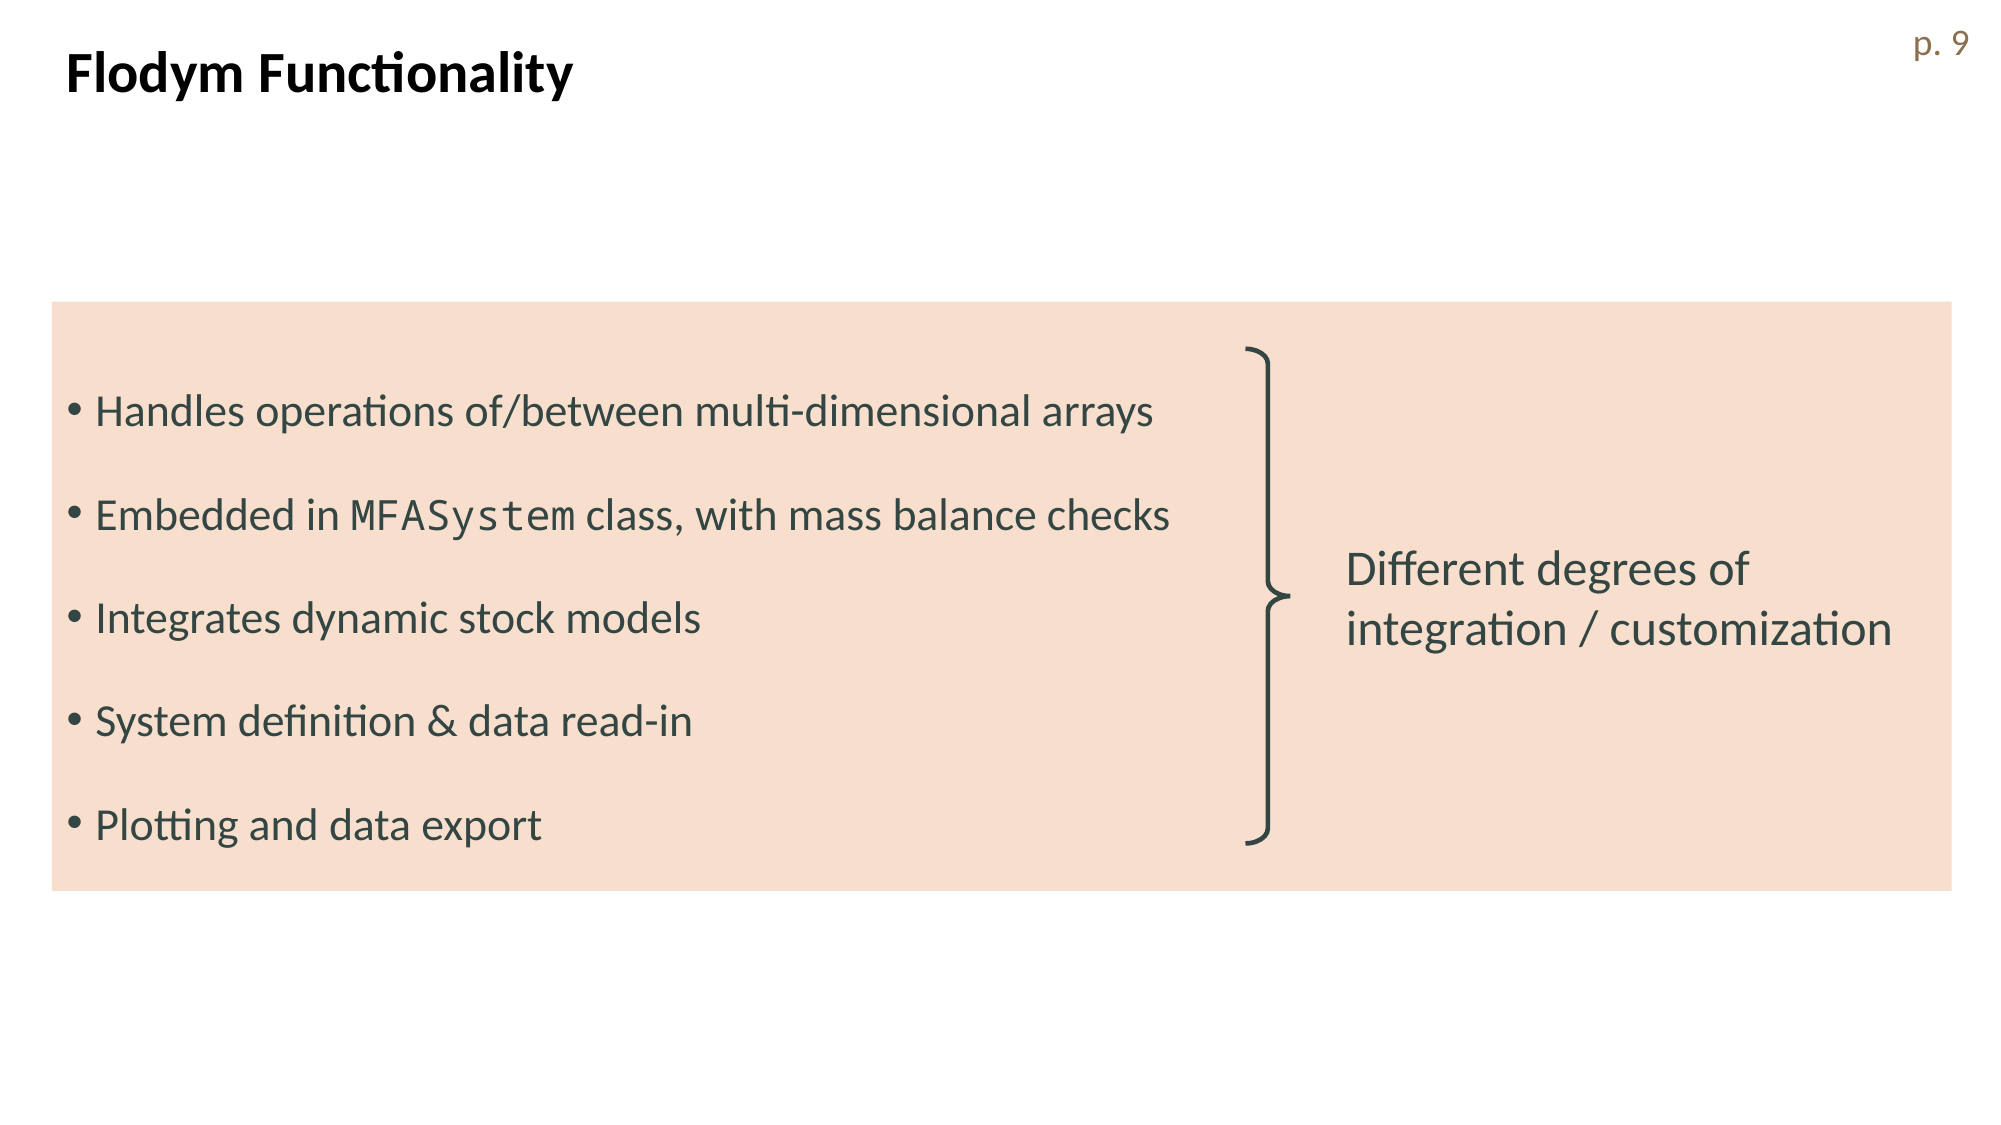

# Flodym Functionality
Handles operations of/between multi-dimensional arrays
Embedded in MFASystem class, with mass balance checks
Integrates dynamic stock models
System definition & data read-in
Plotting and data export

Different degrees of integration / customization